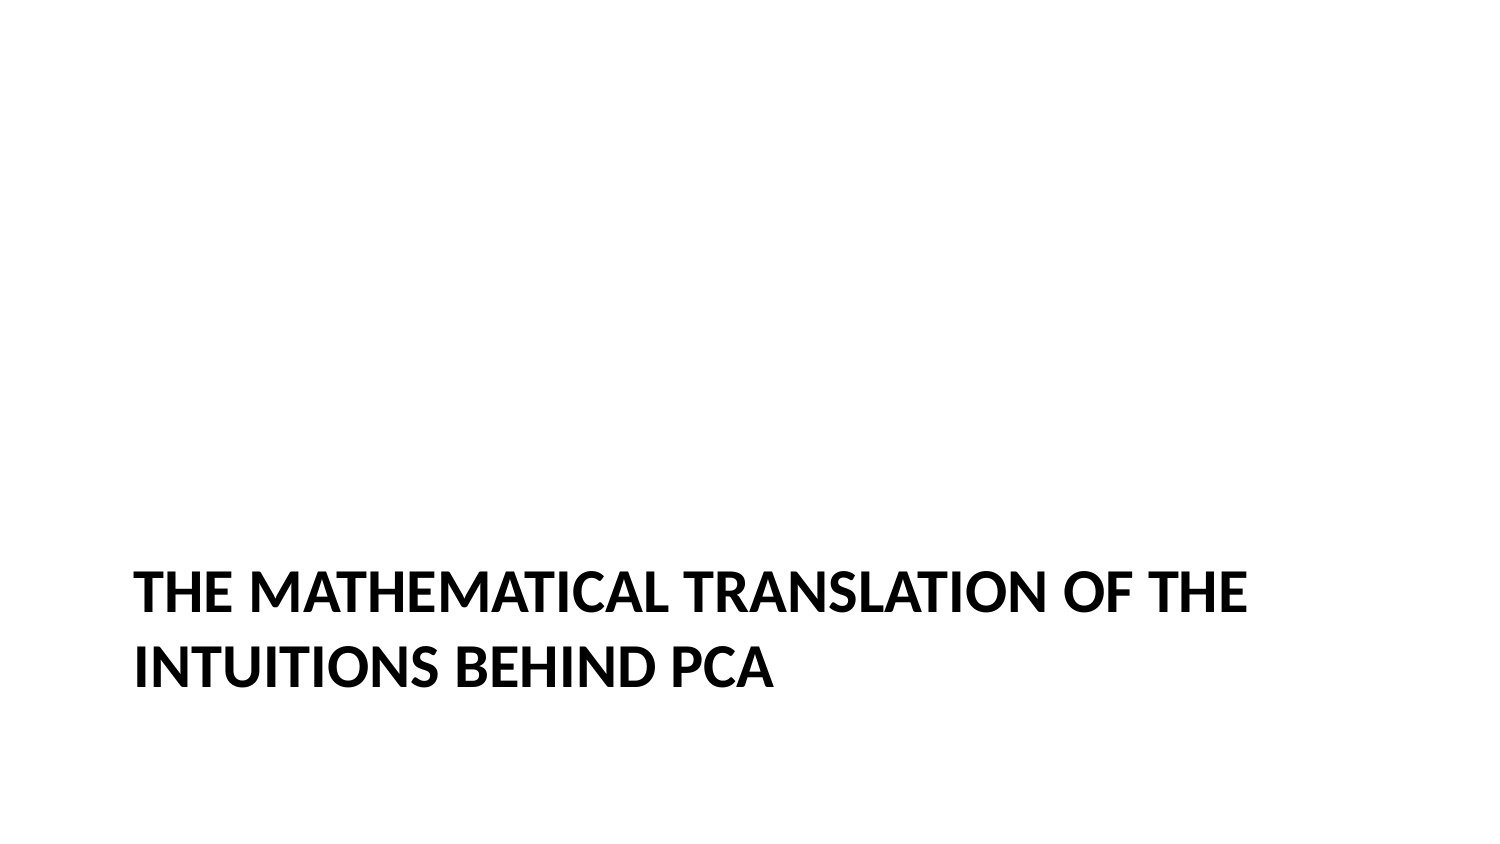

# The mathematical translation of the intuitions behind PCA